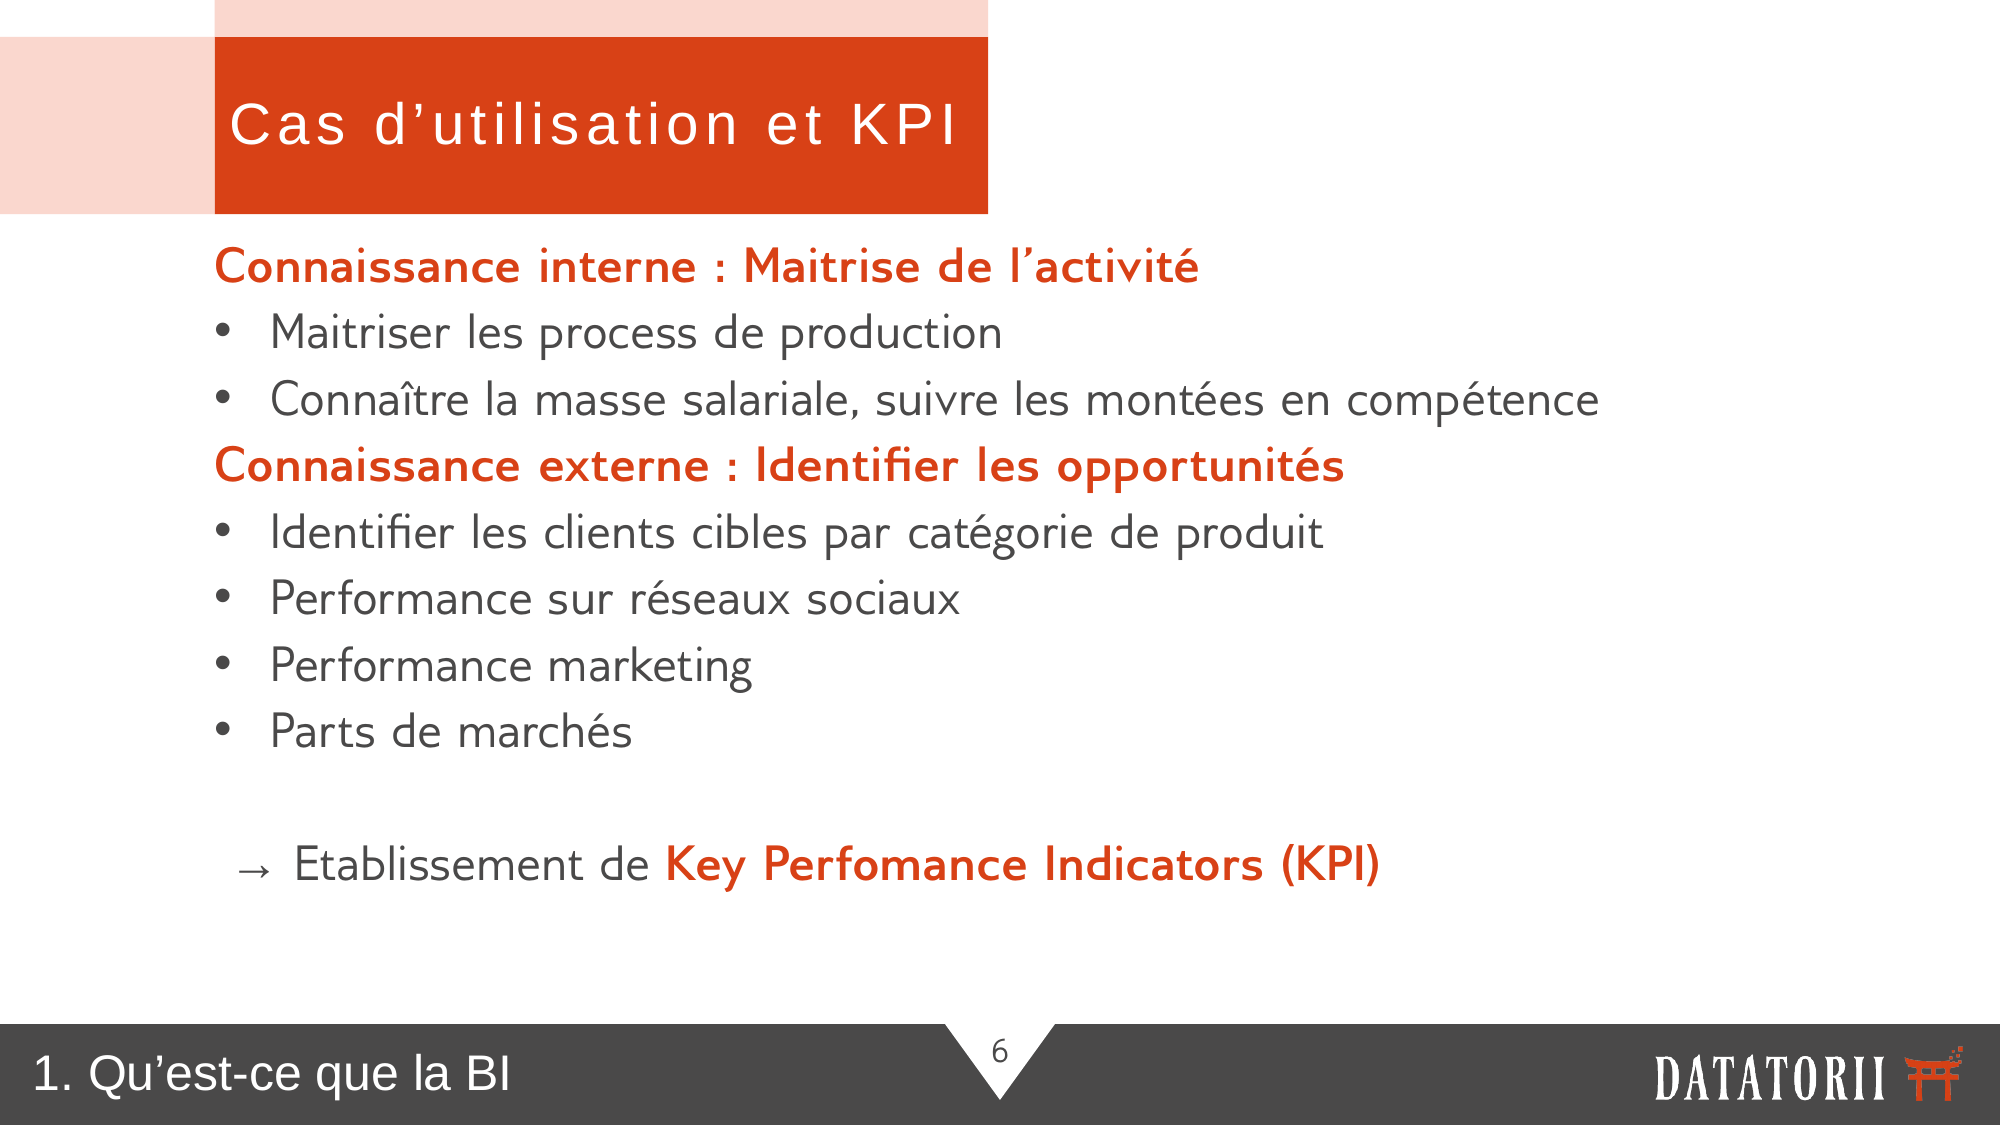

Cas d’utilisation et KPI
Connaissance interne : Maitrise de l’activité
Maitriser les process de production
Connaître la masse salariale, suivre les montées en compétence
Connaissance externe : Identifier les opportunités
Identifier les clients cibles par catégorie de produit
Performance sur réseaux sociaux
Performance marketing
Parts de marchés

 → Etablissement de Key Perfomance Indicators (KPI)
1. Qu’est-ce que la BI